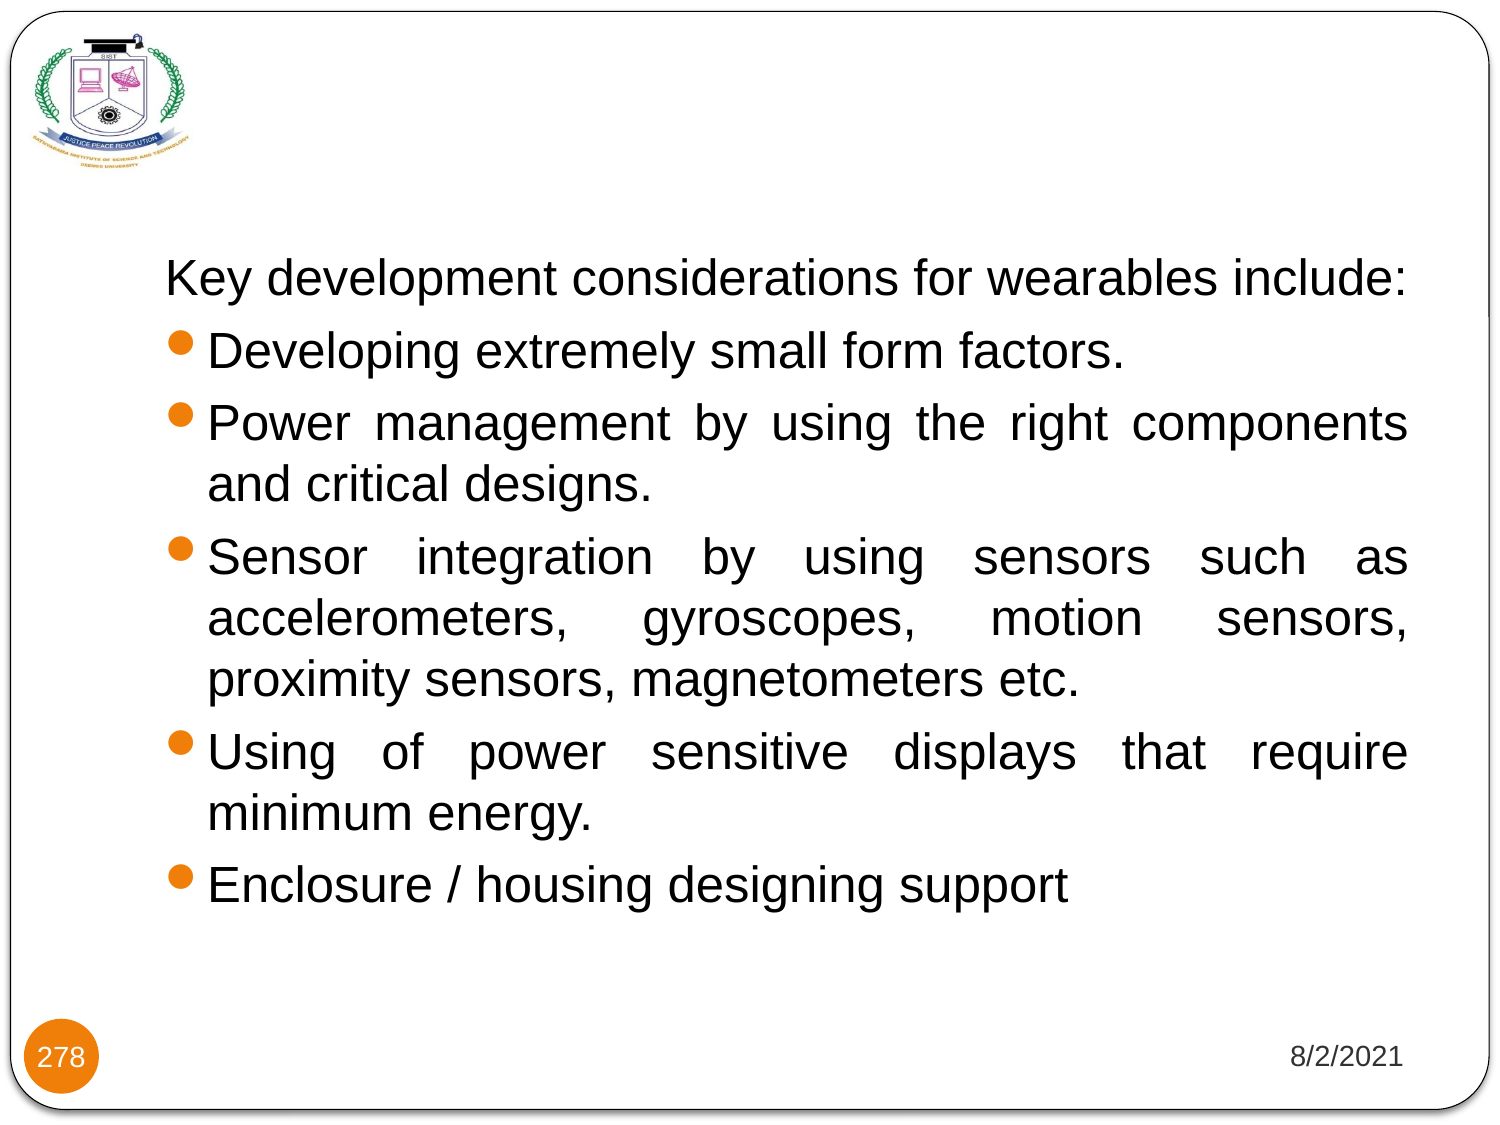

#
Key development considerations for wearables include:
Developing extremely small form factors.
Power management by using the right components and critical designs.
Sensor integration by using sensors such as accelerometers, gyroscopes, motion sensors, proximity sensors, magnetometers etc.
Using of power sensitive displays that require minimum energy.
Enclosure / housing designing support
8/2/2021
278